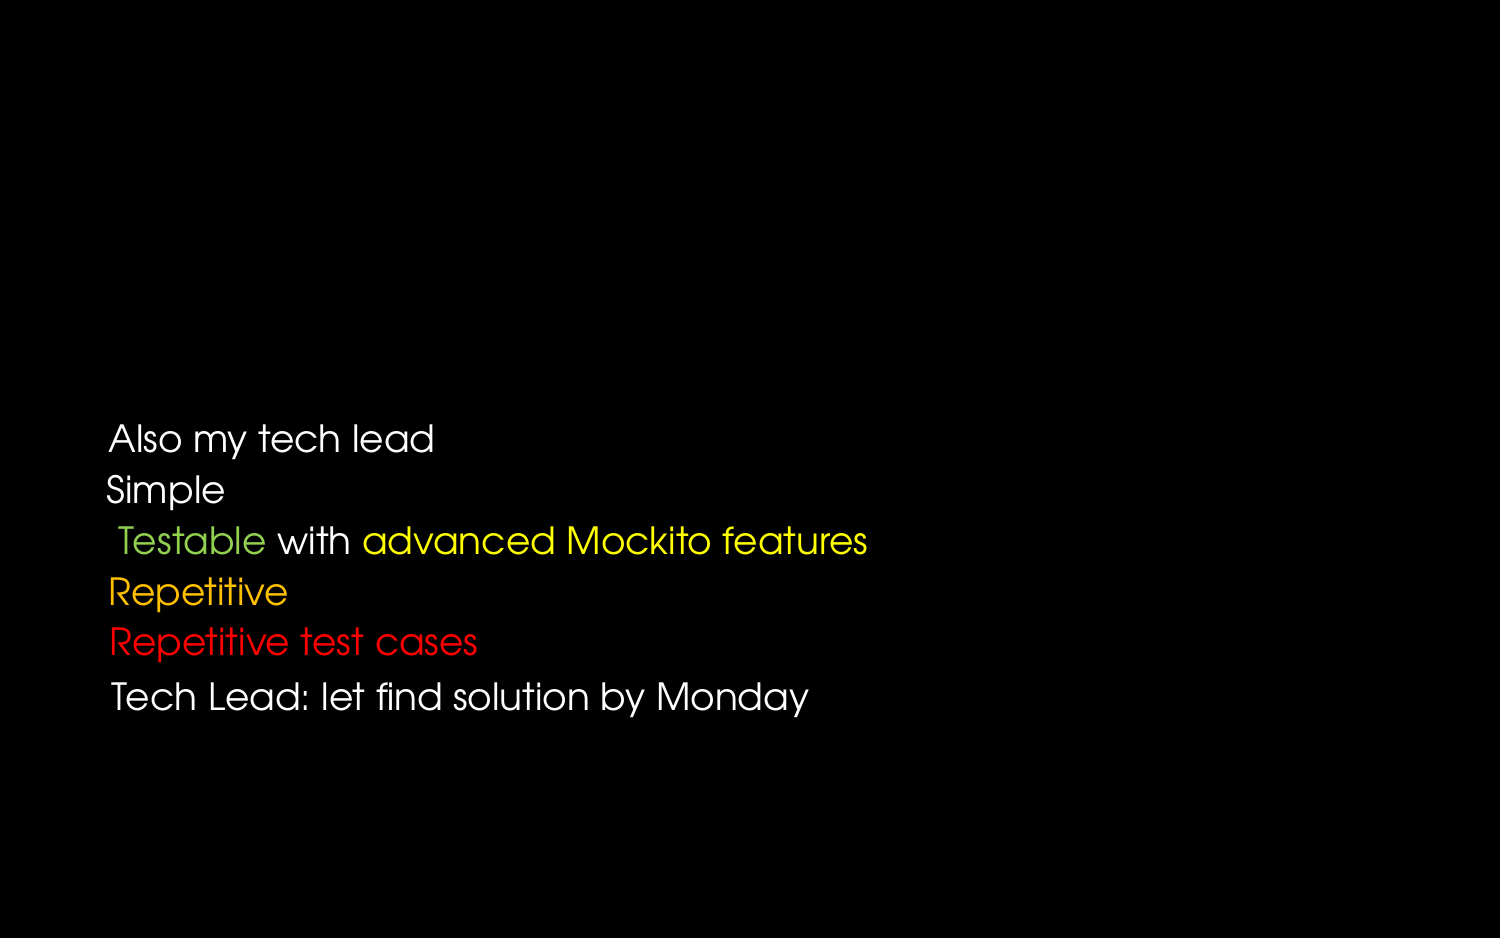

Also my tech lead
Simple
Testable with advanced Mockito features
Repetitive
Repetitive test cases
Tech Lead: let find solution by Monday